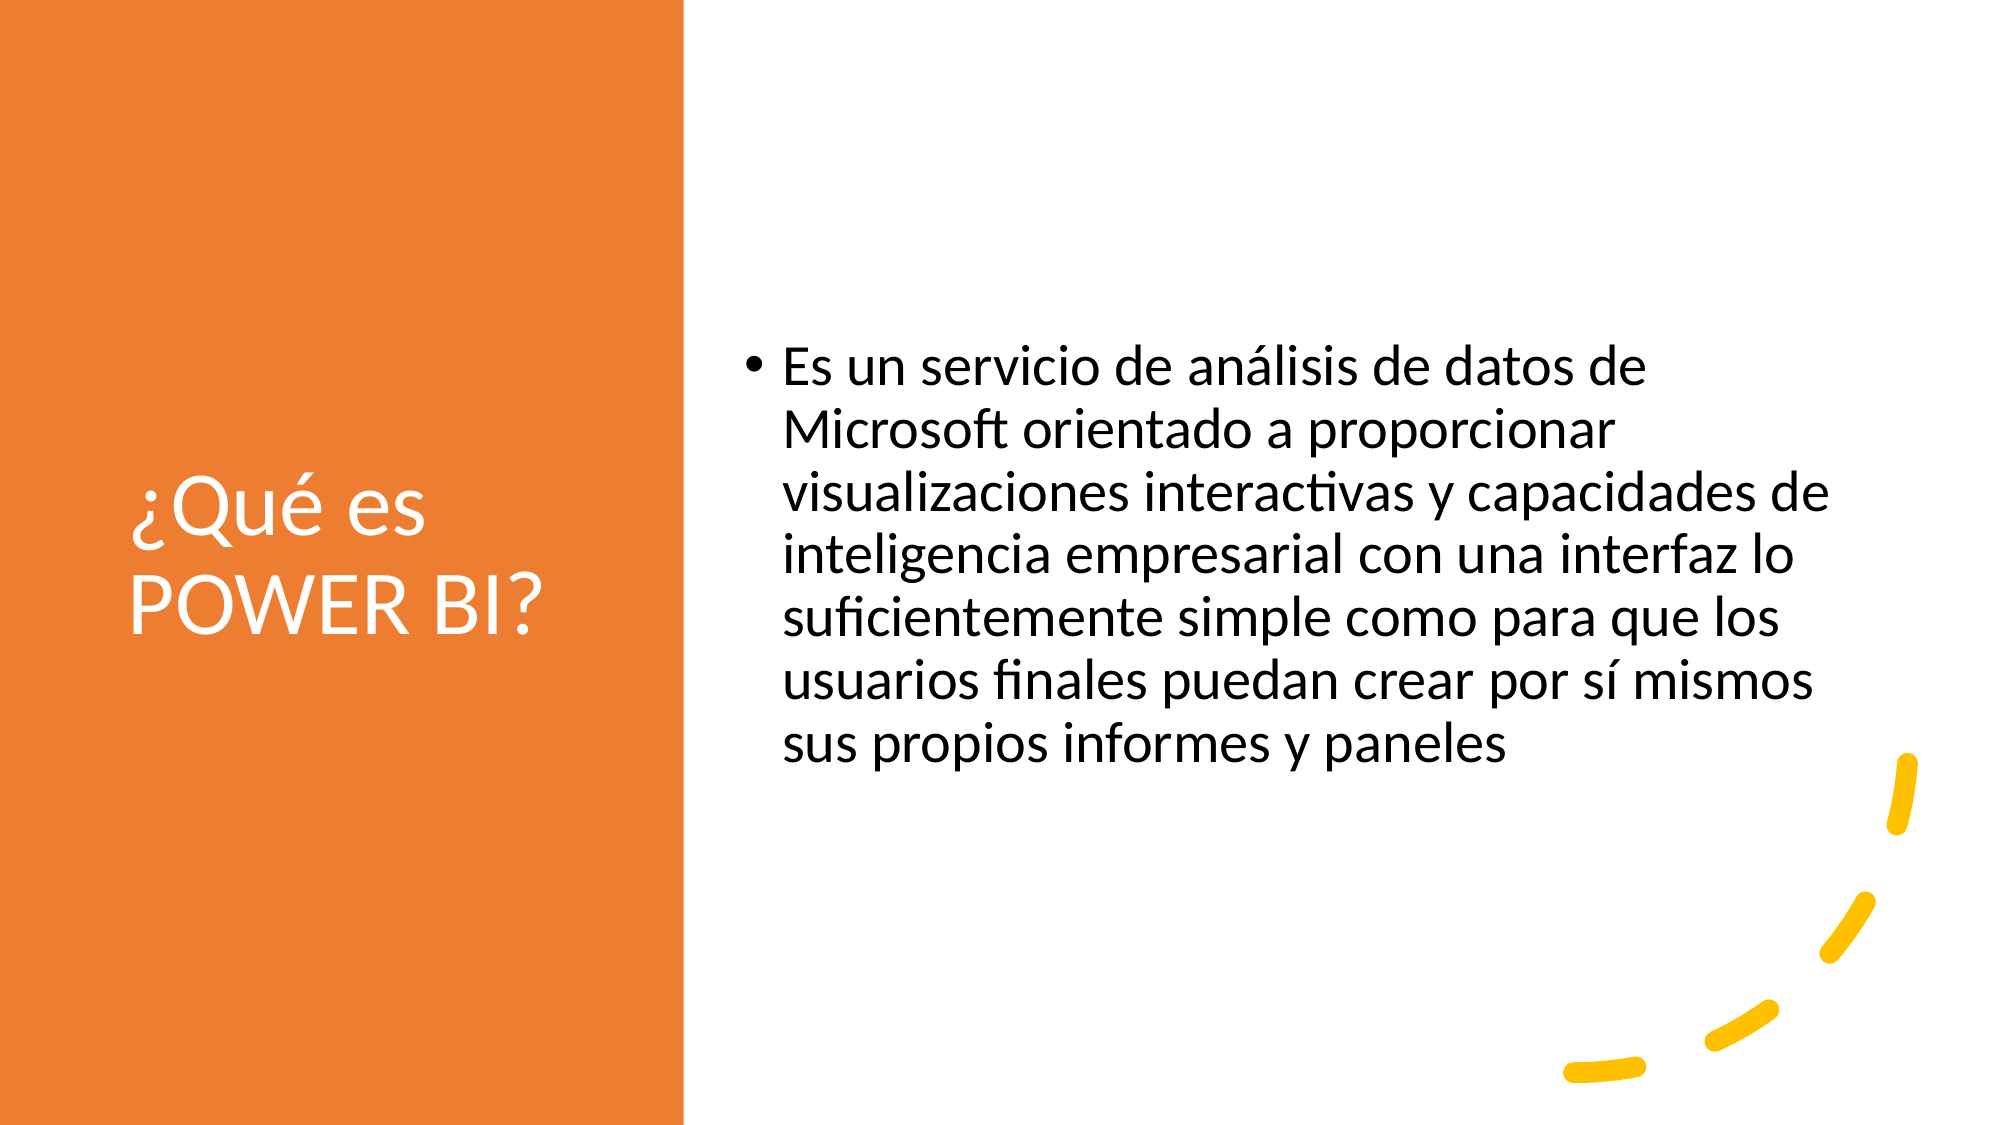

# ¿Qué es POWER BI?
Es un servicio de análisis de datos de Microsoft orientado a proporcionar visualizaciones interactivas y capacidades de inteligencia empresarial con una interfaz lo suficientemente simple como para que los usuarios finales puedan crear por sí mismos sus propios informes y paneles